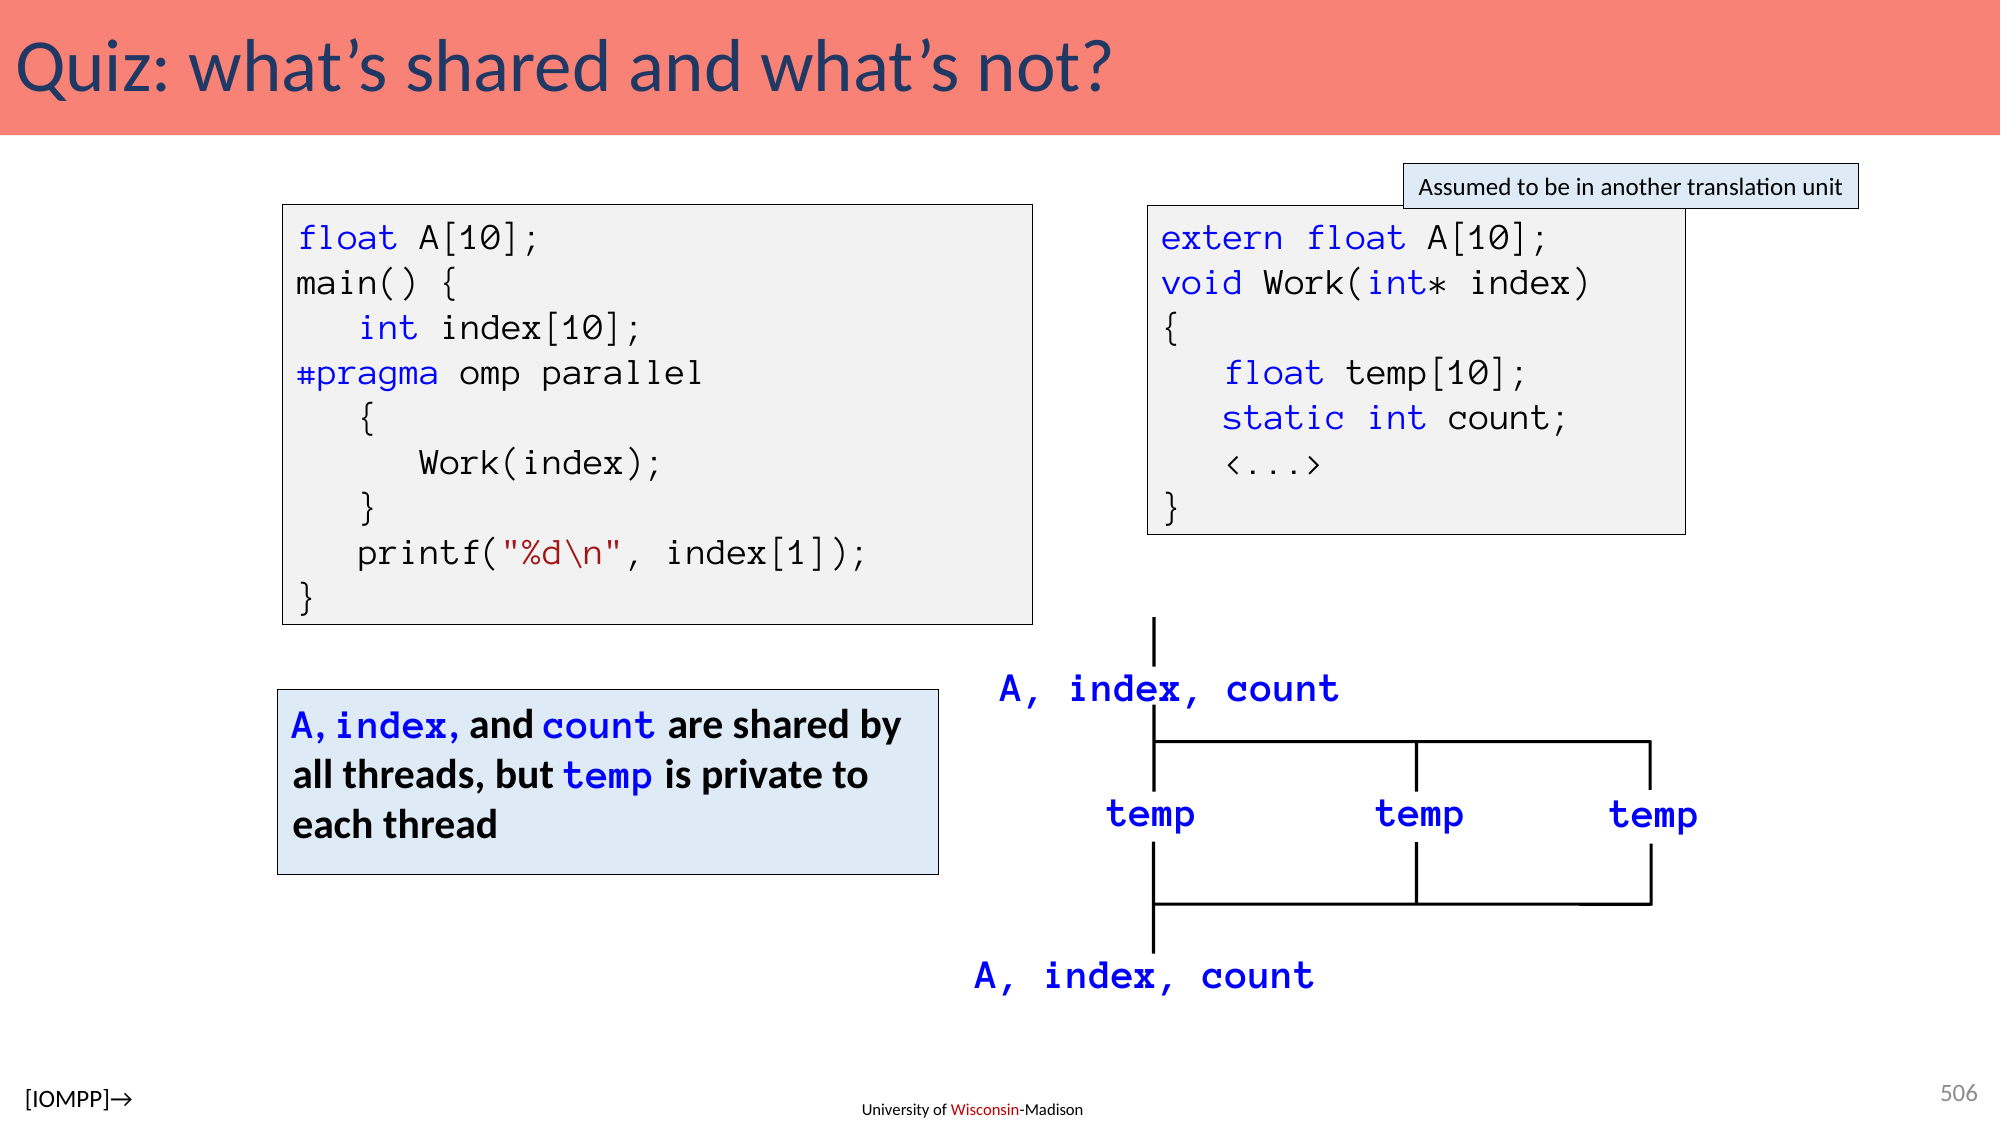

# Quiz: what’s shared and what’s not?
Assumed to be in another translation unit
float A[10];
main() {
   int index[10];
#pragma omp parallel
   {
      Work(index);
   }
   printf("%d\n", index[1]);
}
extern float A[10];
void Work(int* index)
{
   float temp[10];
   static int count;
   <...>
}

A, index, count

temp
temp
temp

A, index, count
A, index, and count are shared by all threads, but temp is private to each thread
A, index, count, temp: which is shared, and which is not?
506
[IOMPP]→